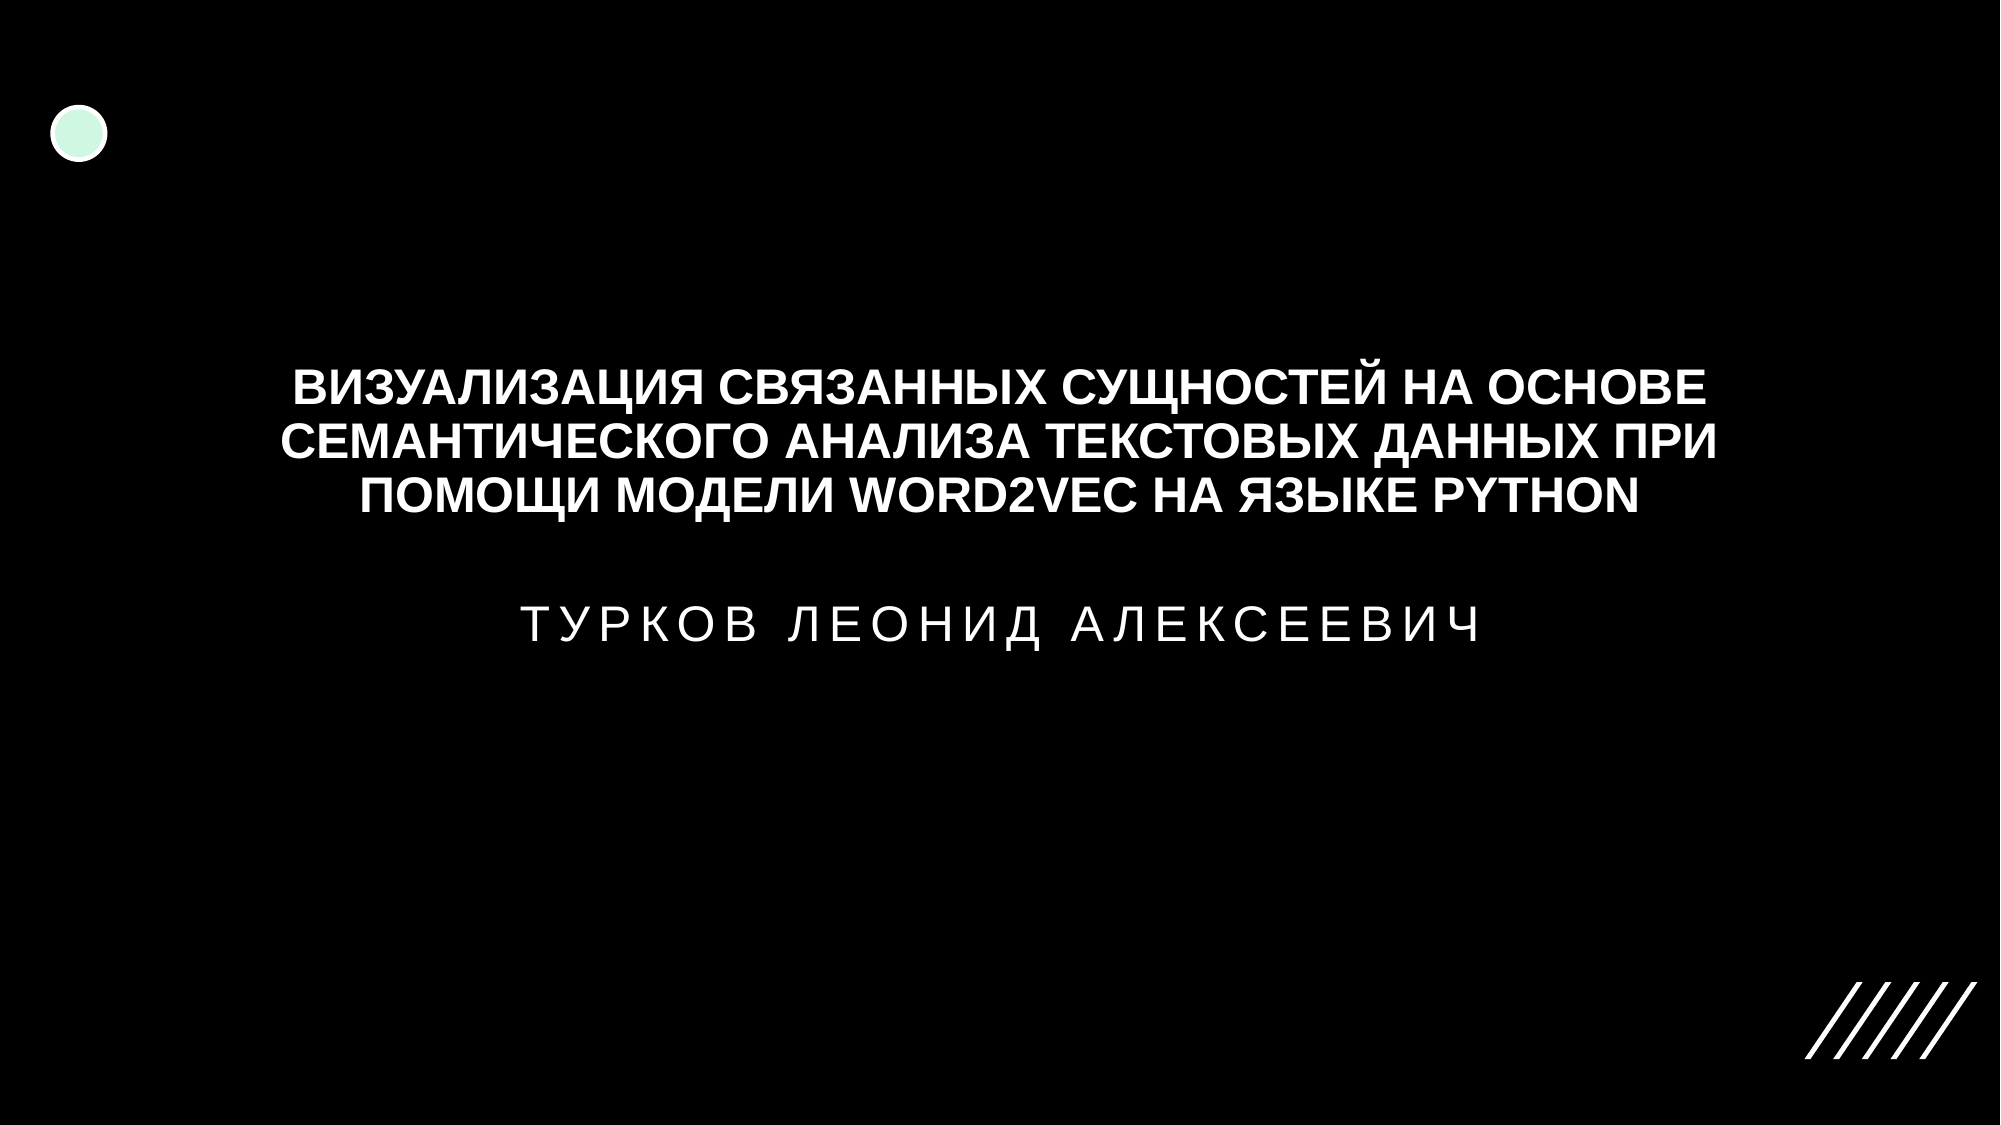

# ВИЗУАЛИЗАЦИЯ СВЯЗАННЫХ СУЩНОСТЕЙ НА ОСНОВЕ СЕМАНТИЧЕСКОГО АНАЛИЗА ТЕКСТОВЫХ ДАННЫХ ПРИ ПОМОЩИ МОДЕЛИ WORD2VEC НА ЯЗЫКЕ PYTHON
Турков Леонид Алексеевич